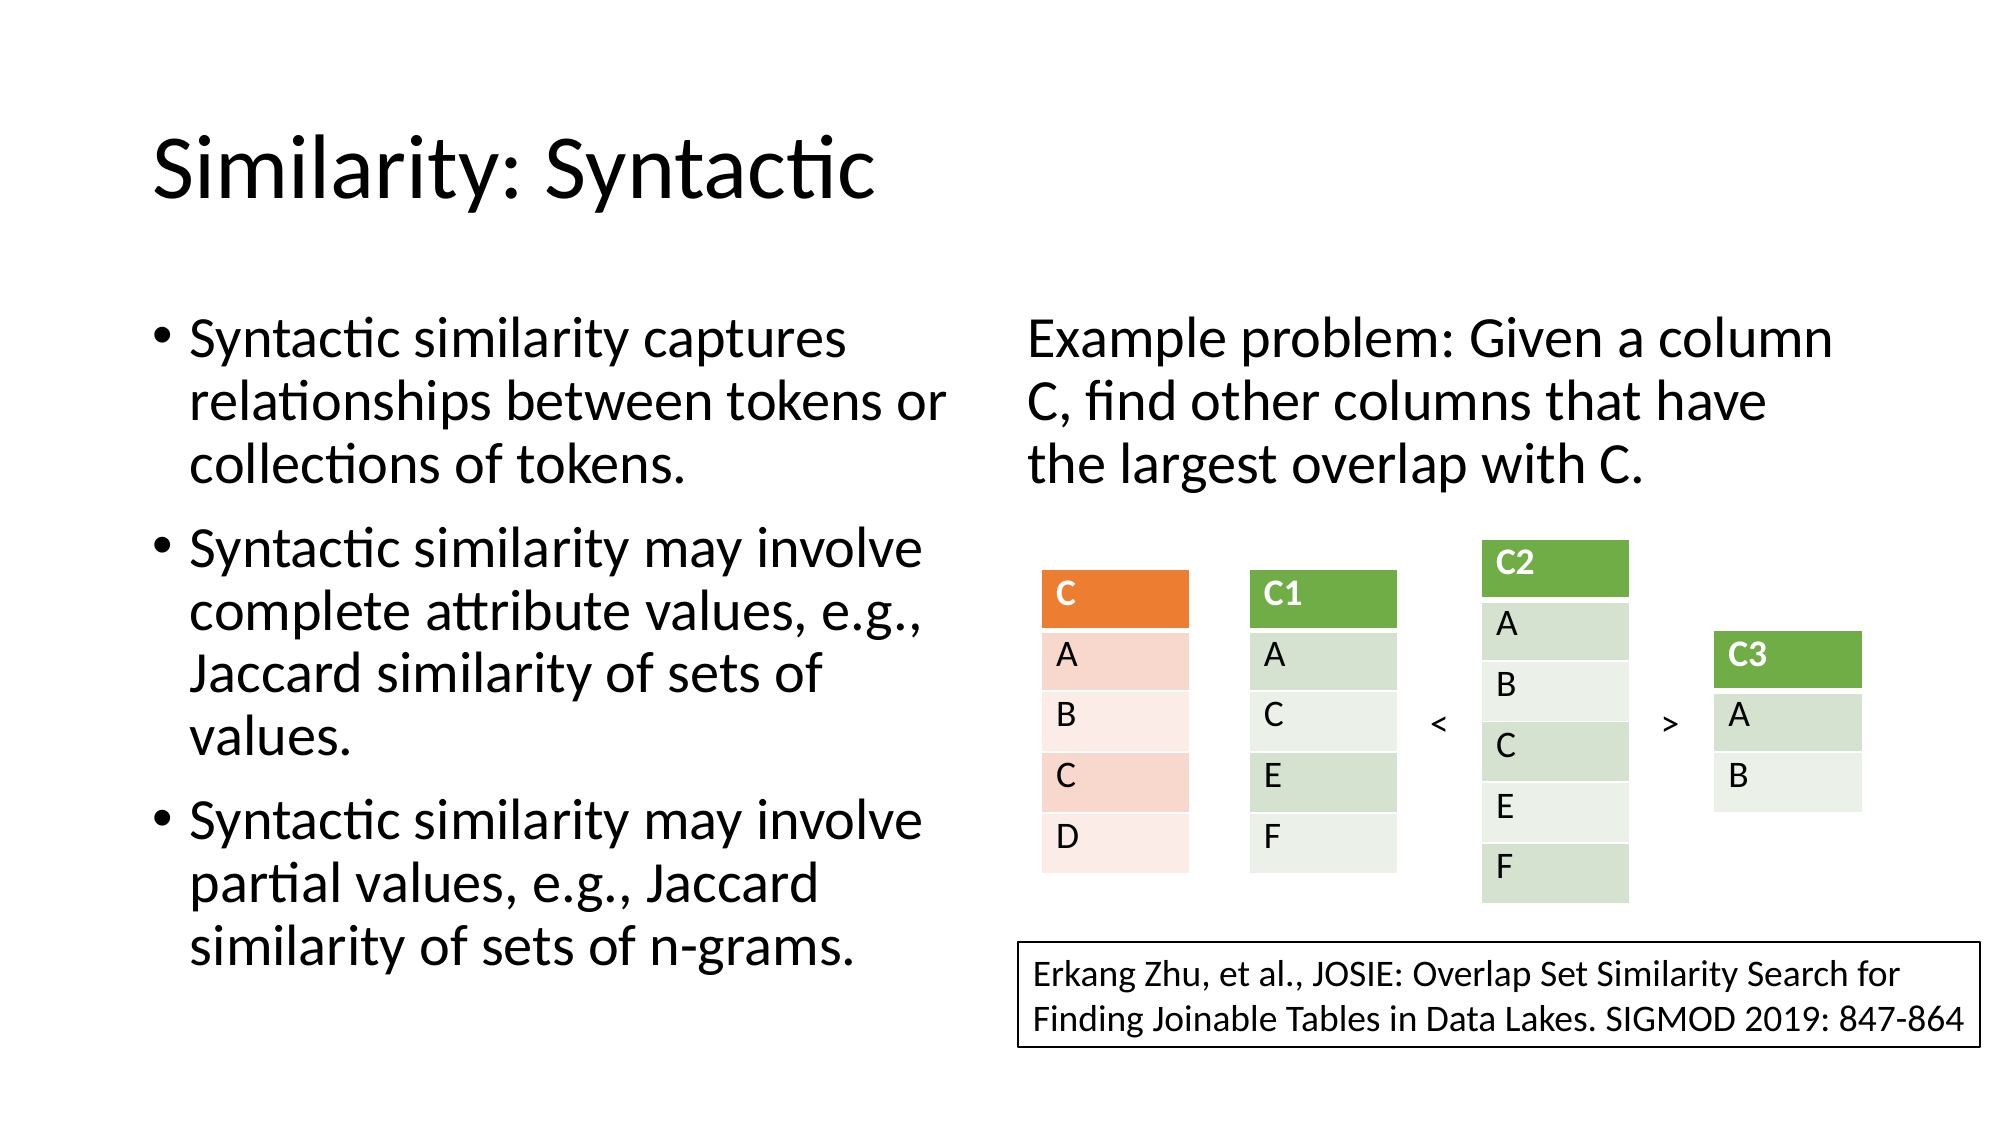

# Similarity: Syntactic
Syntactic similarity captures relationships between tokens or collections of tokens.
Syntactic similarity may involve complete attribute values, e.g., Jaccard similarity of sets of values.
Syntactic similarity may involve partial values, e.g., Jaccard similarity of sets of n-grams.
Example problem: Given a column C, find other columns that have the largest overlap with C.
| C2 |
| --- |
| A |
| B |
| C |
| E |
| F |
| C |
| --- |
| A |
| B |
| C |
| D |
| C1 |
| --- |
| A |
| C |
| E |
| F |
| C3 |
| --- |
| A |
| B |
<
>
Erkang Zhu, et al., JOSIE: Overlap Set Similarity Search for
Finding Joinable Tables in Data Lakes. SIGMOD 2019: 847-864